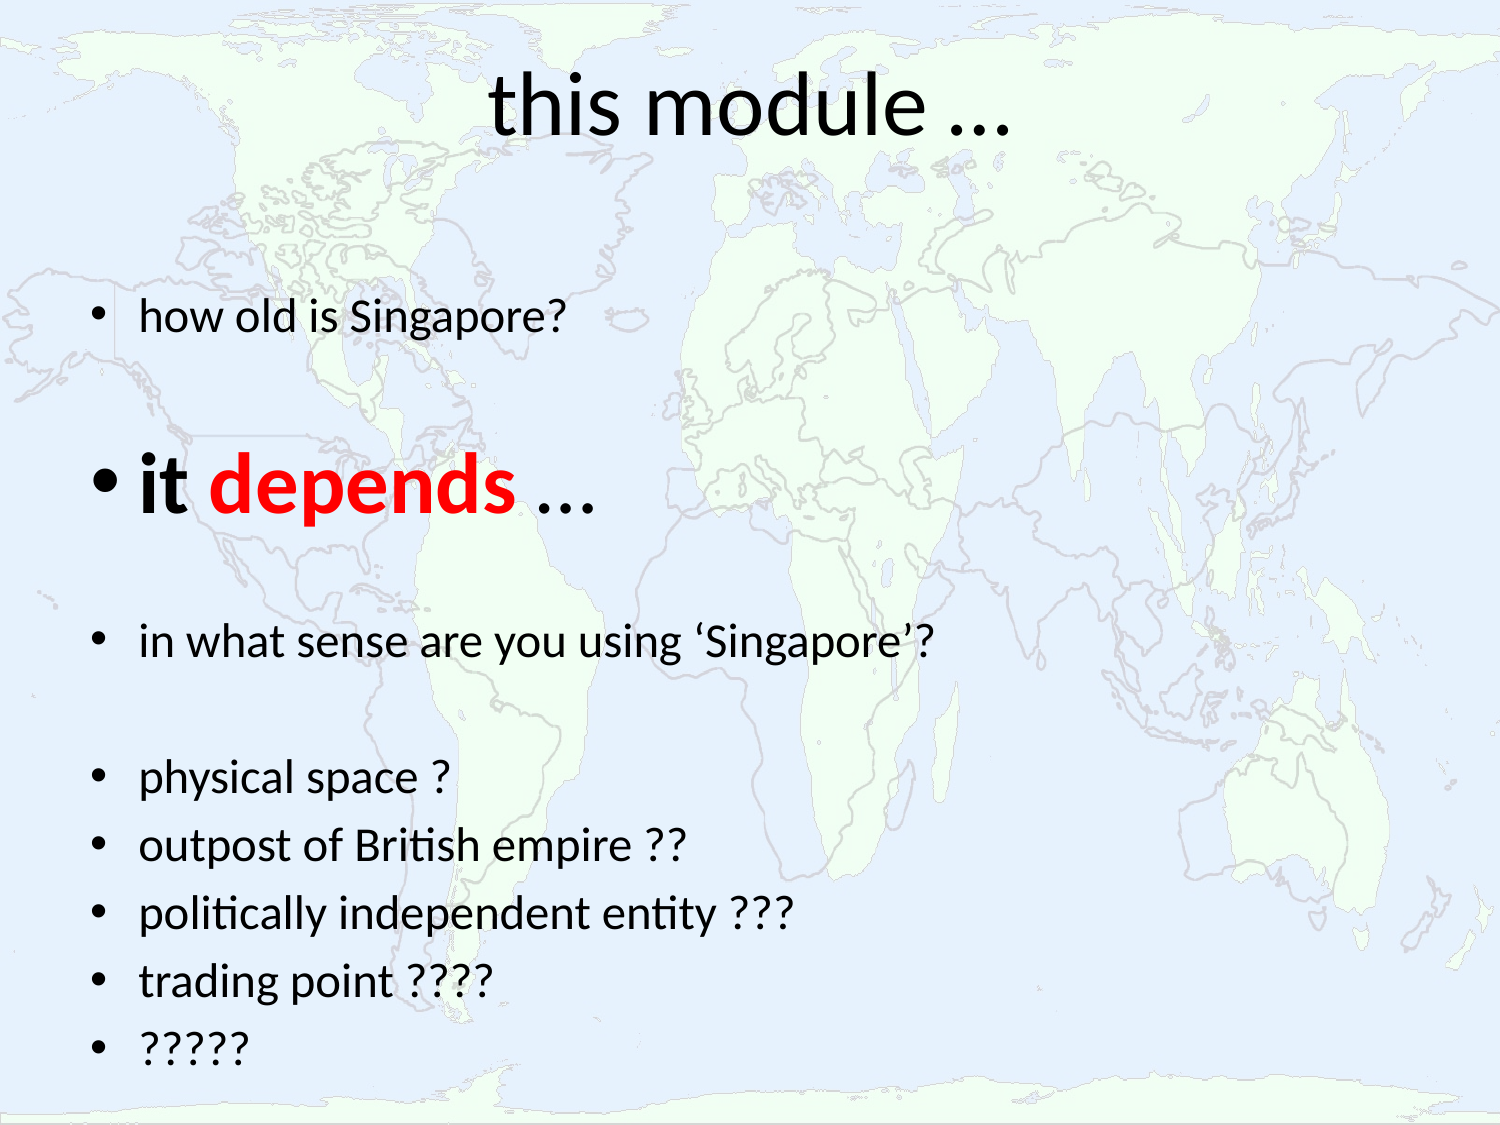

# this module …

how old is Singapore?

it depends …

in what sense are you using ‘Singapore’?

physical space ?
outpost of British empire ??
politically independent entity ???
trading point ????
?????